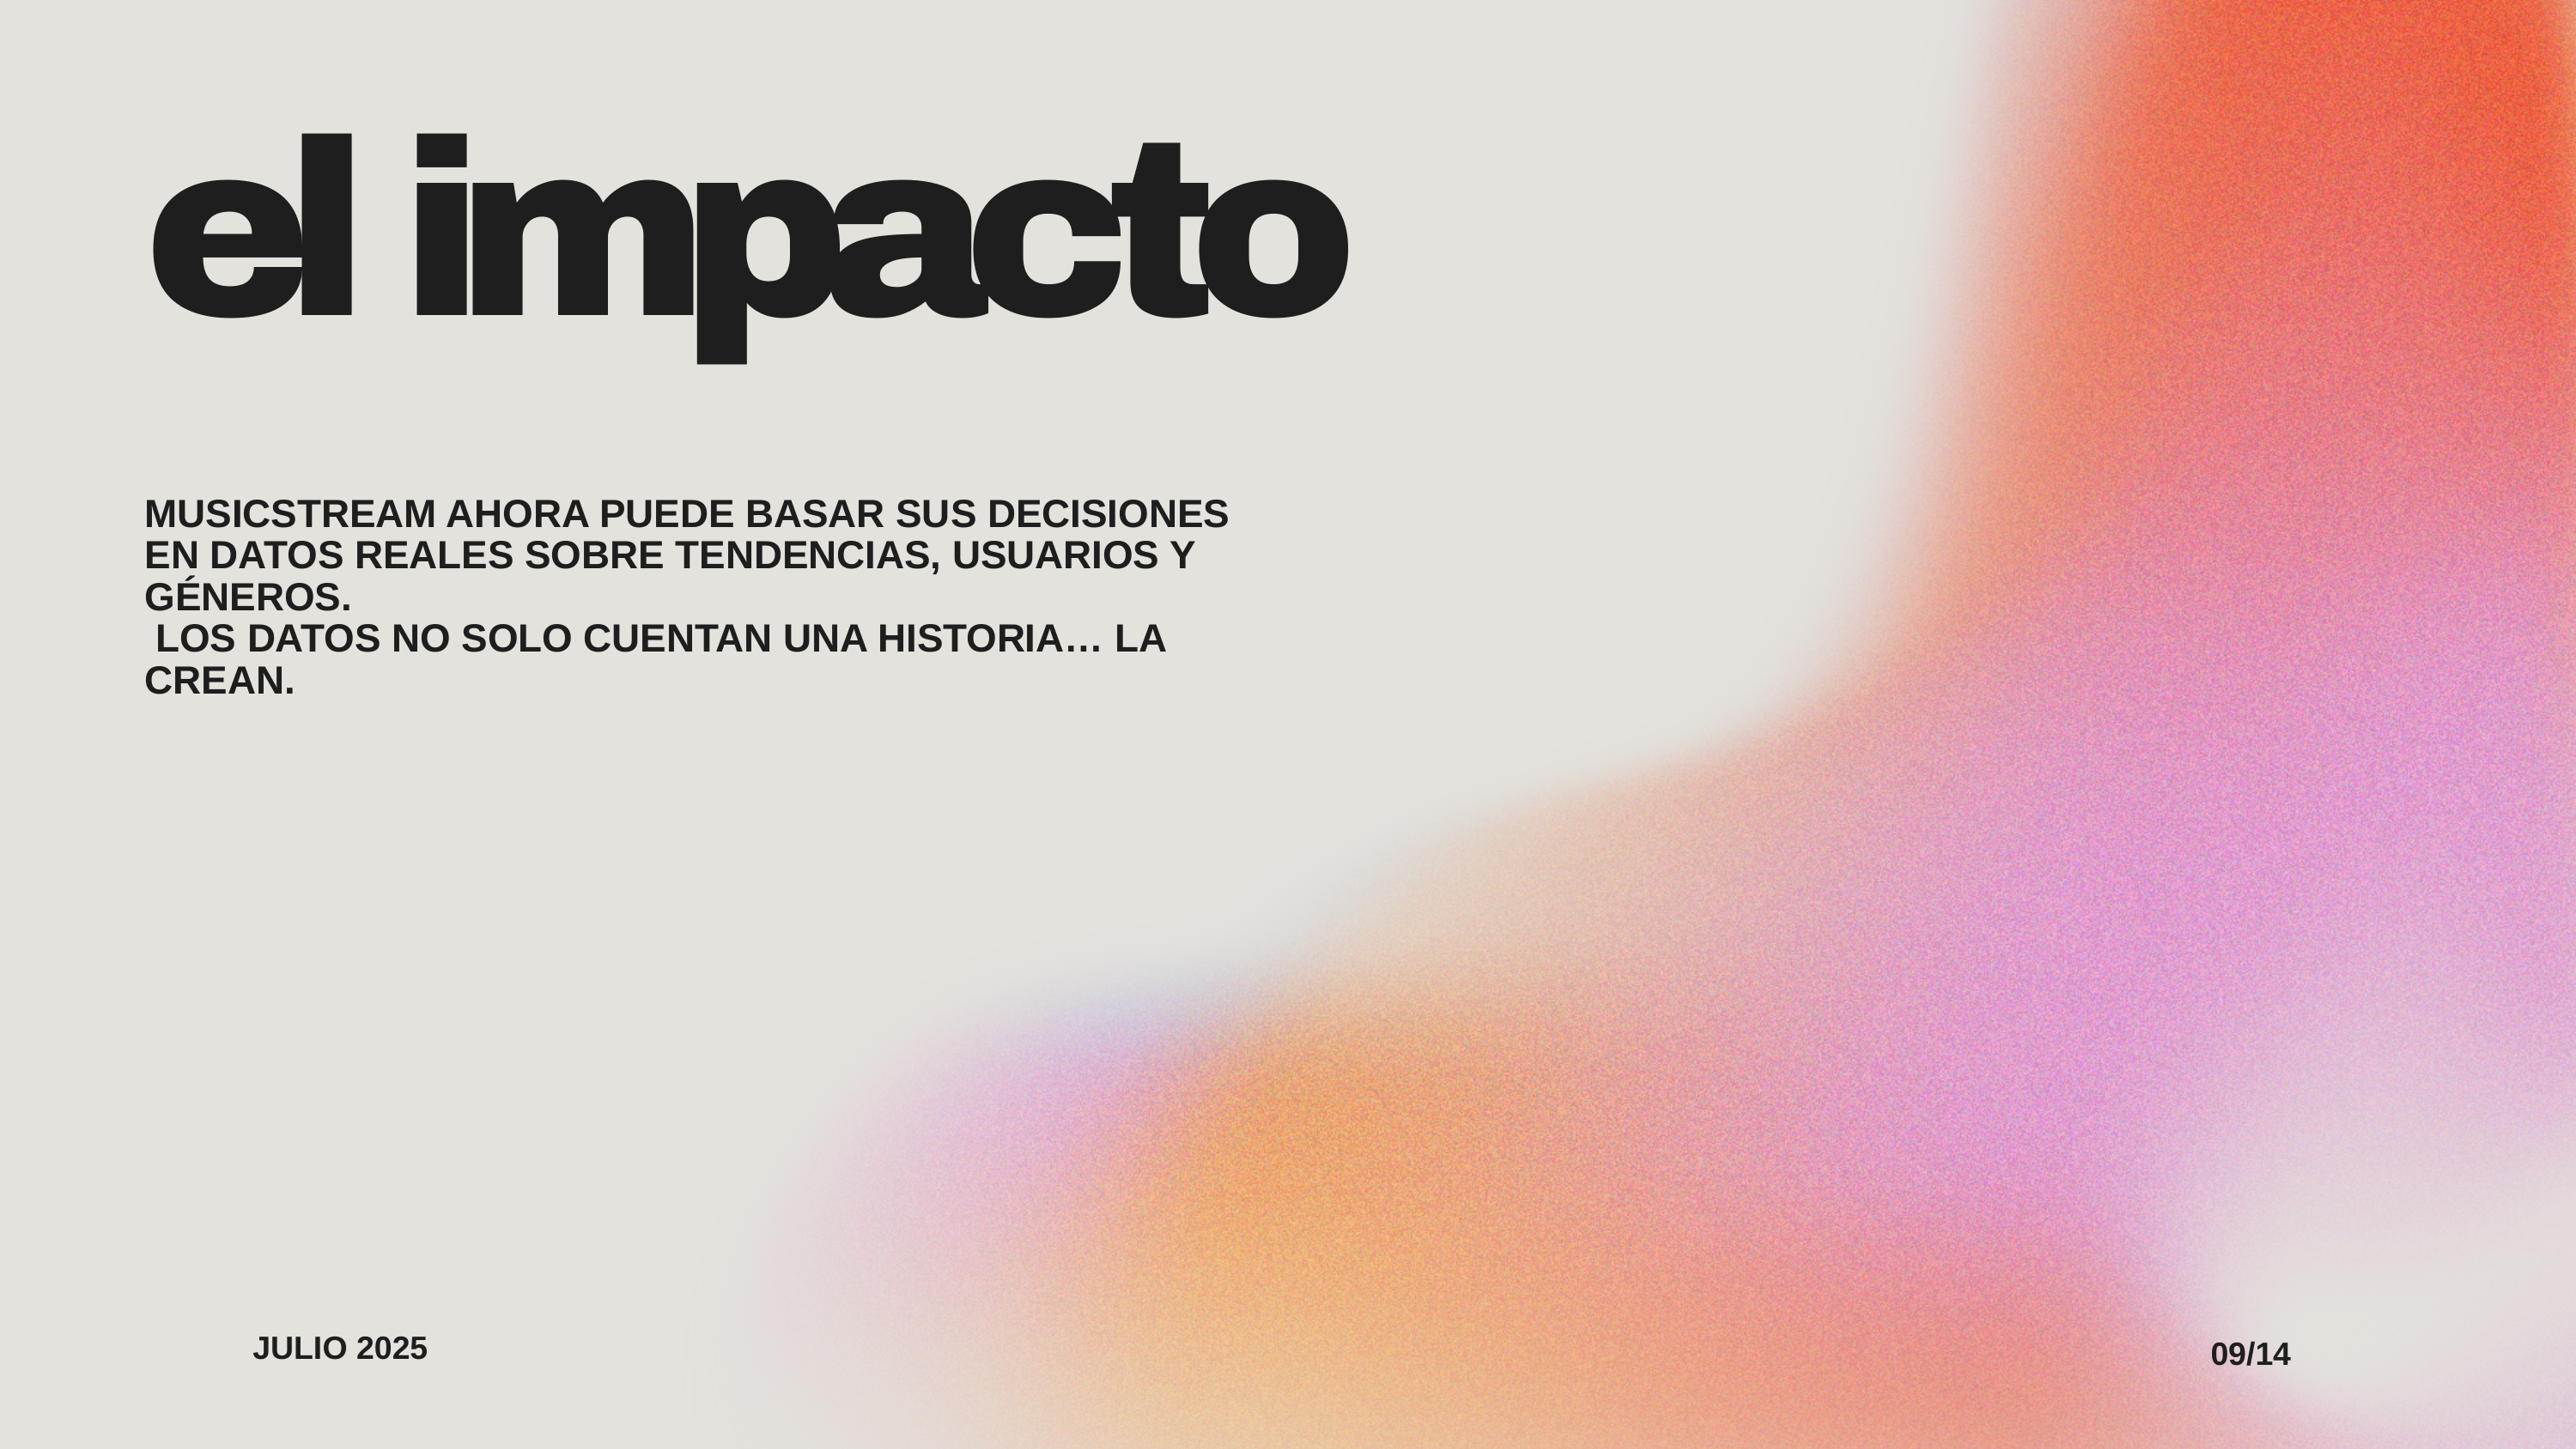

el impacto
MUSICSTREAM AHORA PUEDE BASAR SUS DECISIONES EN DATOS REALES SOBRE TENDENCIAS, USUARIOS Y GÉNEROS.
 LOS DATOS NO SOLO CUENTAN UNA HISTORIA… LA CREAN.

JULIO 2025
09/14